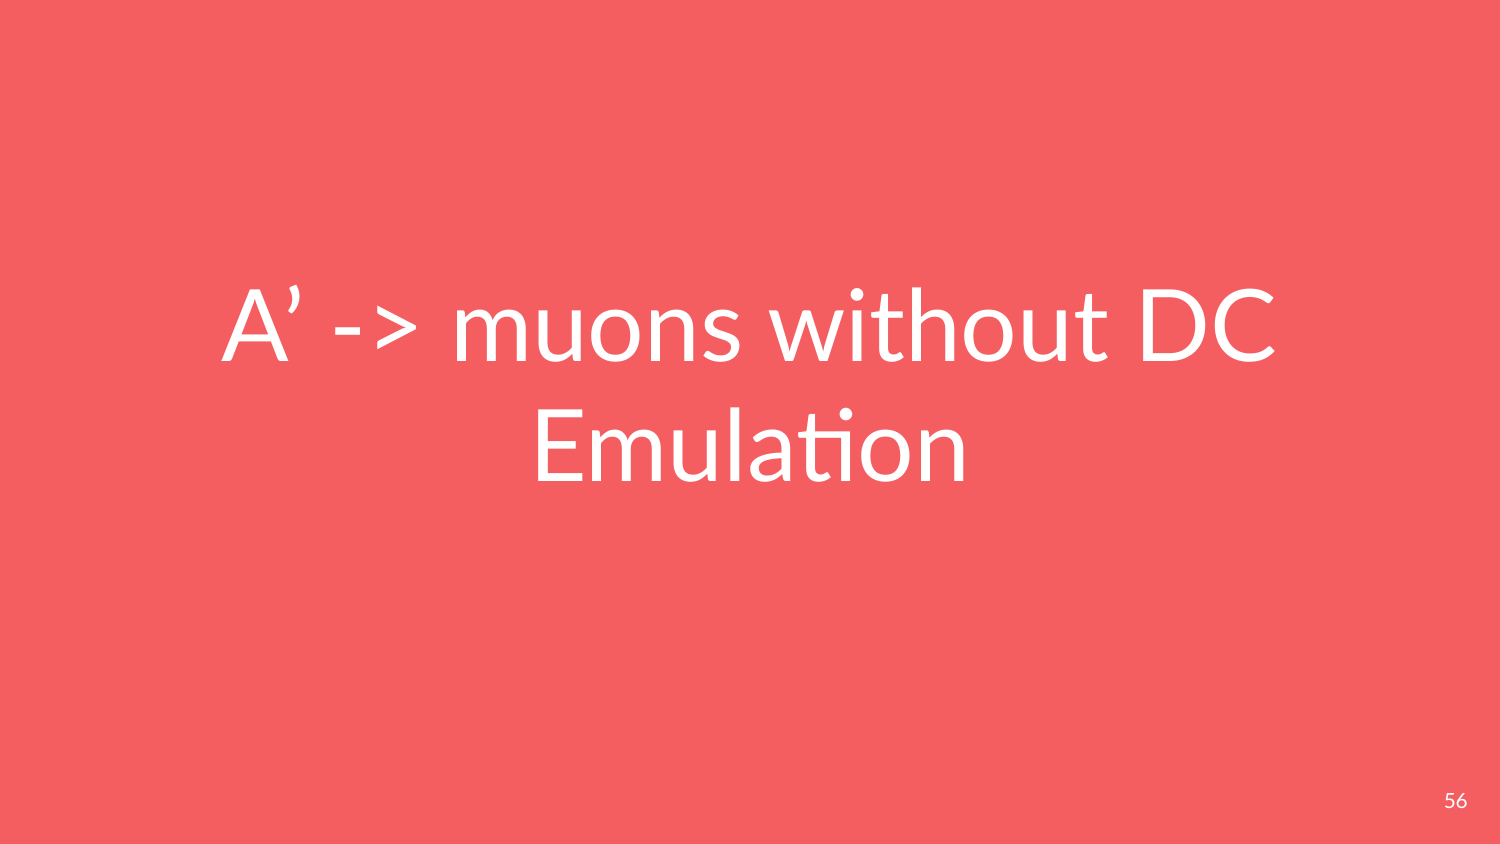

# A’ -> muons without DC Emulation
56